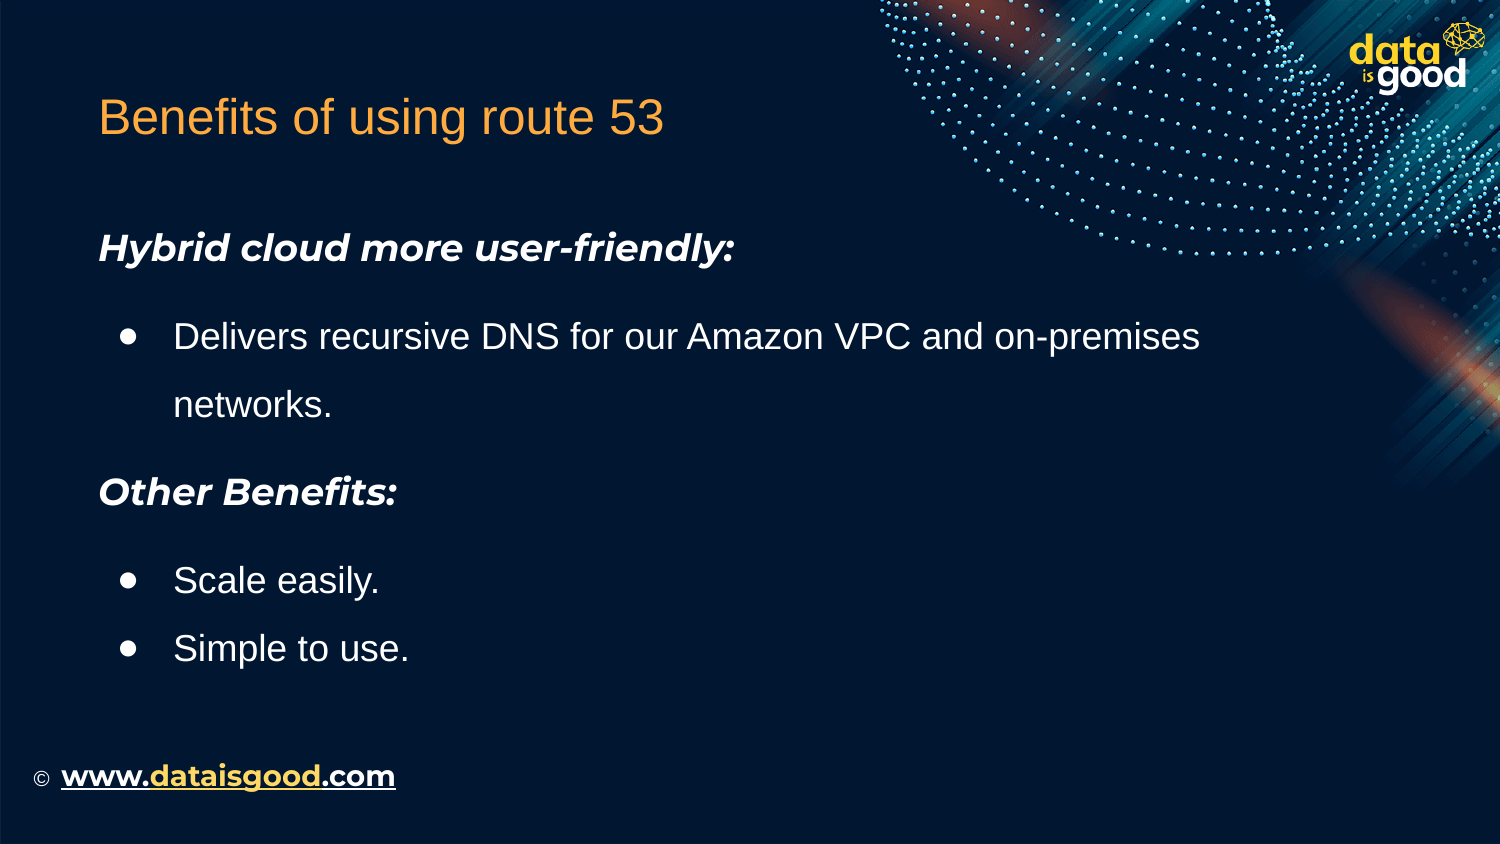

# Benefits of using route 53
Hybrid cloud more user-friendly:
Delivers recursive DNS for our Amazon VPC and on-premises networks.
Other Benefits:
Scale easily.
Simple to use.